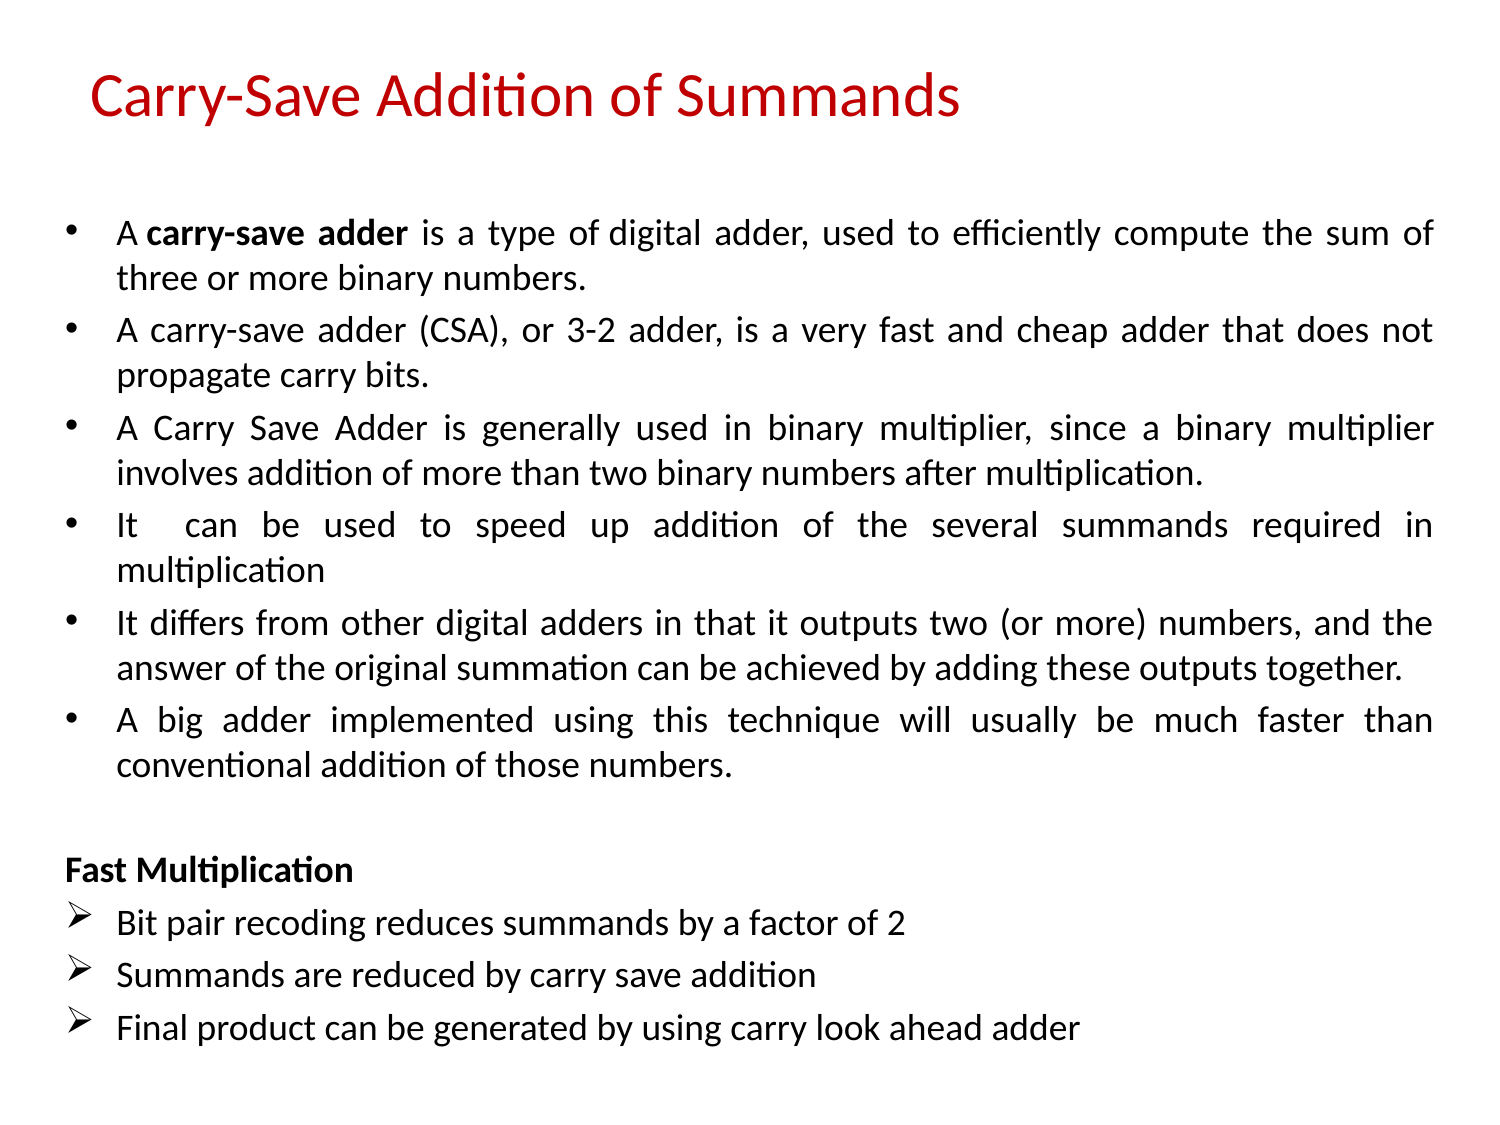

# Carry-Save Addition of Summands
A carry-save adder is a type of digital adder, used to efficiently compute the sum of three or more binary numbers.
A carry-save adder (CSA), or 3-2 adder, is a very fast and cheap adder that does not propagate carry bits.
A Carry Save Adder is generally used in binary multiplier, since a binary multiplier involves addition of more than two binary numbers after multiplication.
It  can be used to speed up addition of the several summands required in multiplication
It differs from other digital adders in that it outputs two (or more) numbers, and the answer of the original summation can be achieved by adding these outputs together.
A big adder implemented using this technique will usually be much faster than conventional addition of those numbers.

Fast Multiplication
Bit pair recoding reduces summands by a factor of 2
Summands are reduced by carry save addition
Final product can be generated by using carry look ahead adder